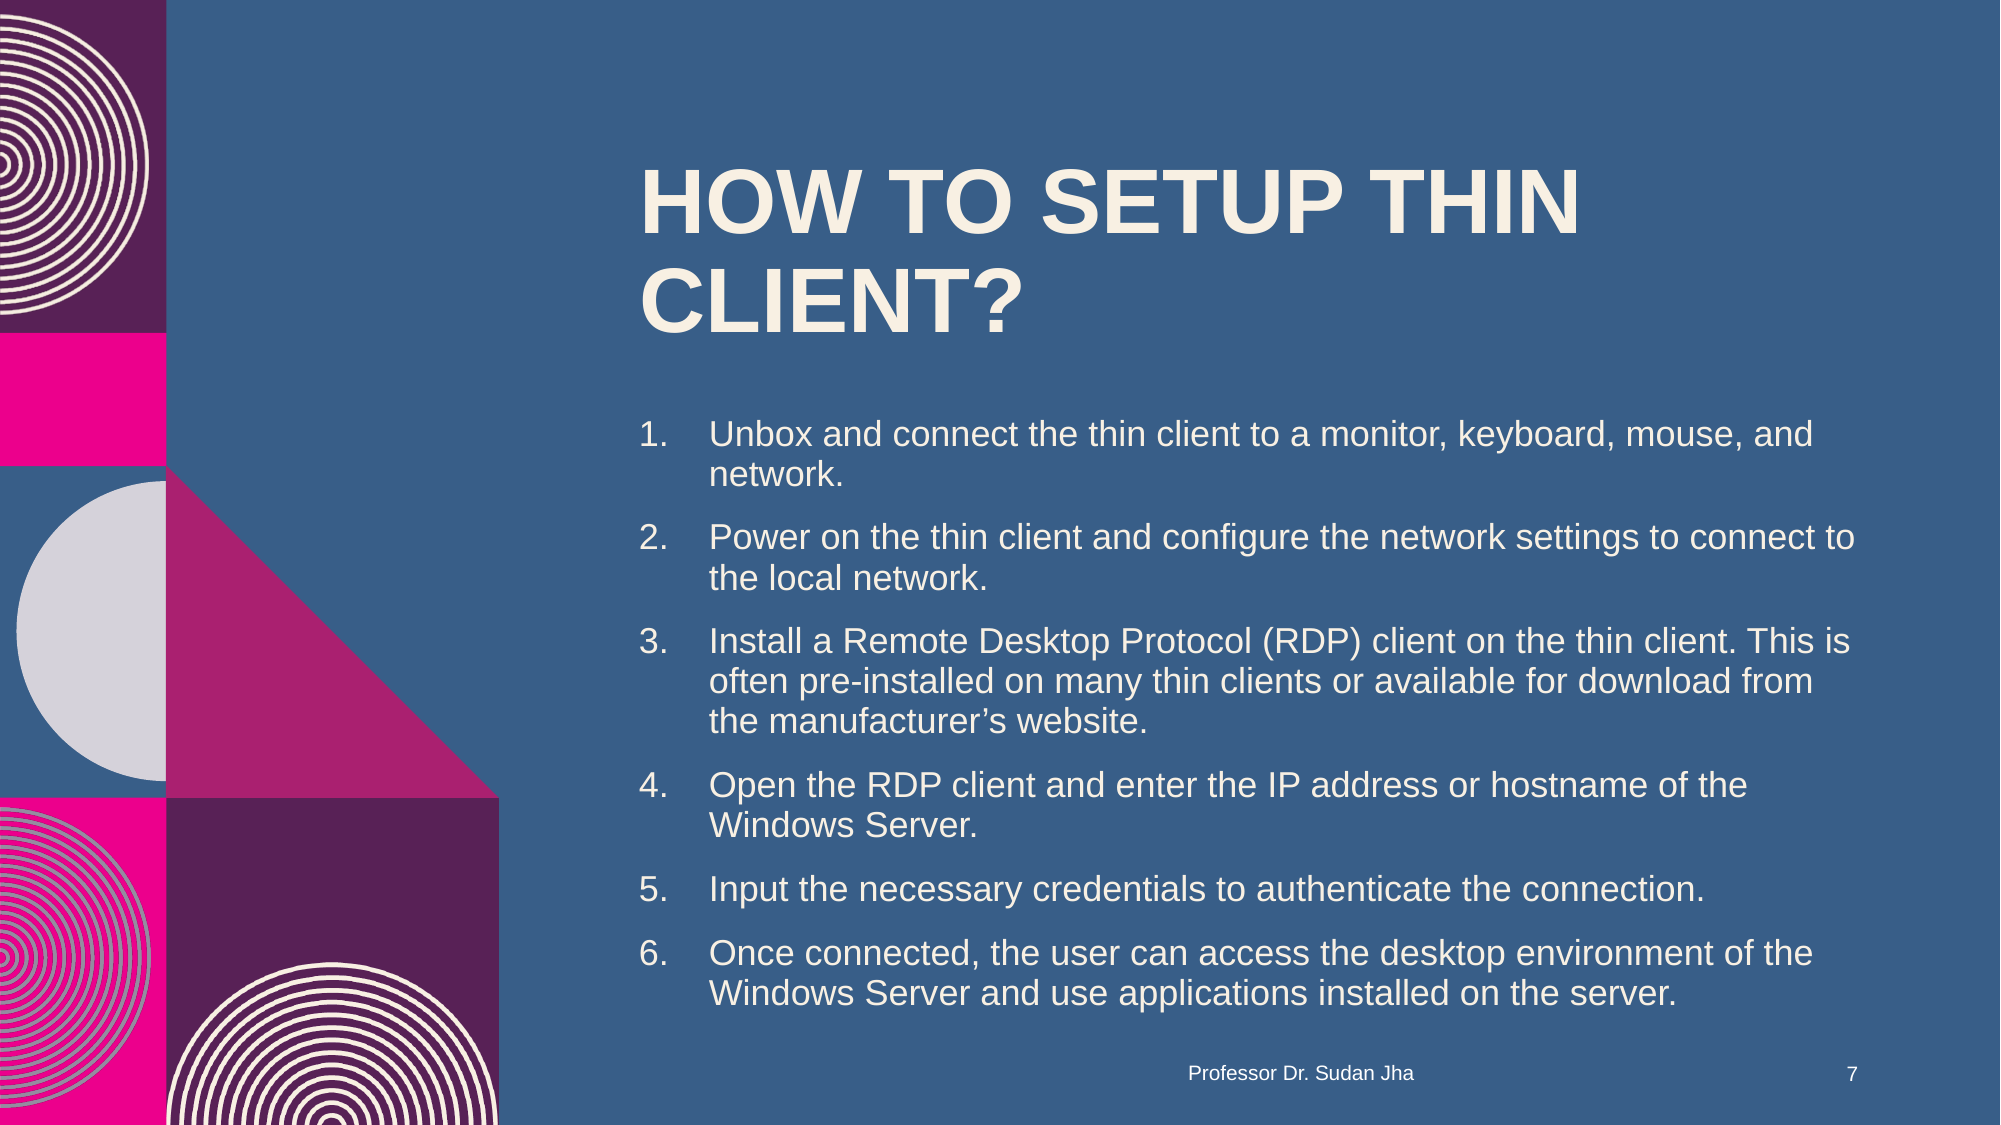

# How to setup thin client?
Unbox and connect the thin client to a monitor, keyboard, mouse, and network.
Power on the thin client and configure the network settings to connect to the local network.
Install a Remote Desktop Protocol (RDP) client on the thin client. This is often pre-installed on many thin clients or available for download from the manufacturer’s website.
Open the RDP client and enter the IP address or hostname of the Windows Server.
Input the necessary credentials to authenticate the connection.
Once connected, the user can access the desktop environment of the Windows Server and use applications installed on the server.

Professor Dr. Sudan Jha
7